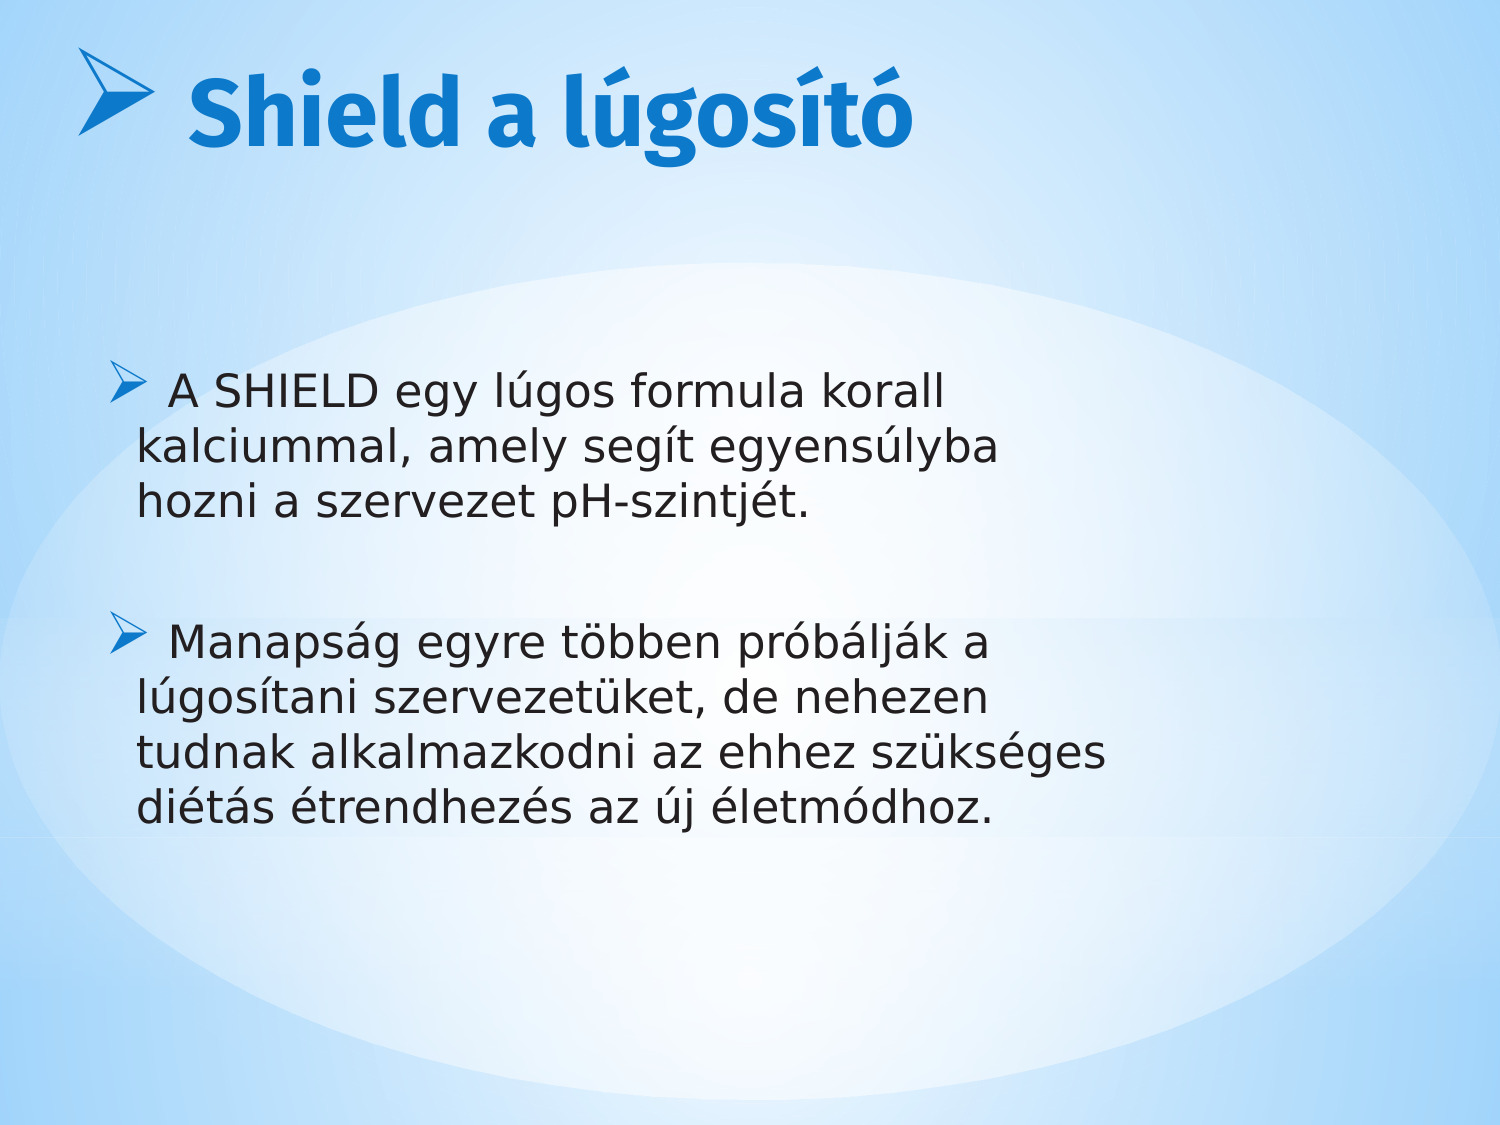

# Shield a lúgosító
 A SHIELD egy lúgos formula korall kalciummal, amely segít egyensúlyba hozni a szervezet pH-szintjét.

 Manapság egyre többen próbálják a lúgosítani szervezetüket, de nehezen tudnak alkalmazkodni az ehhez szükséges diétás étrendhezés az új életmódhoz.